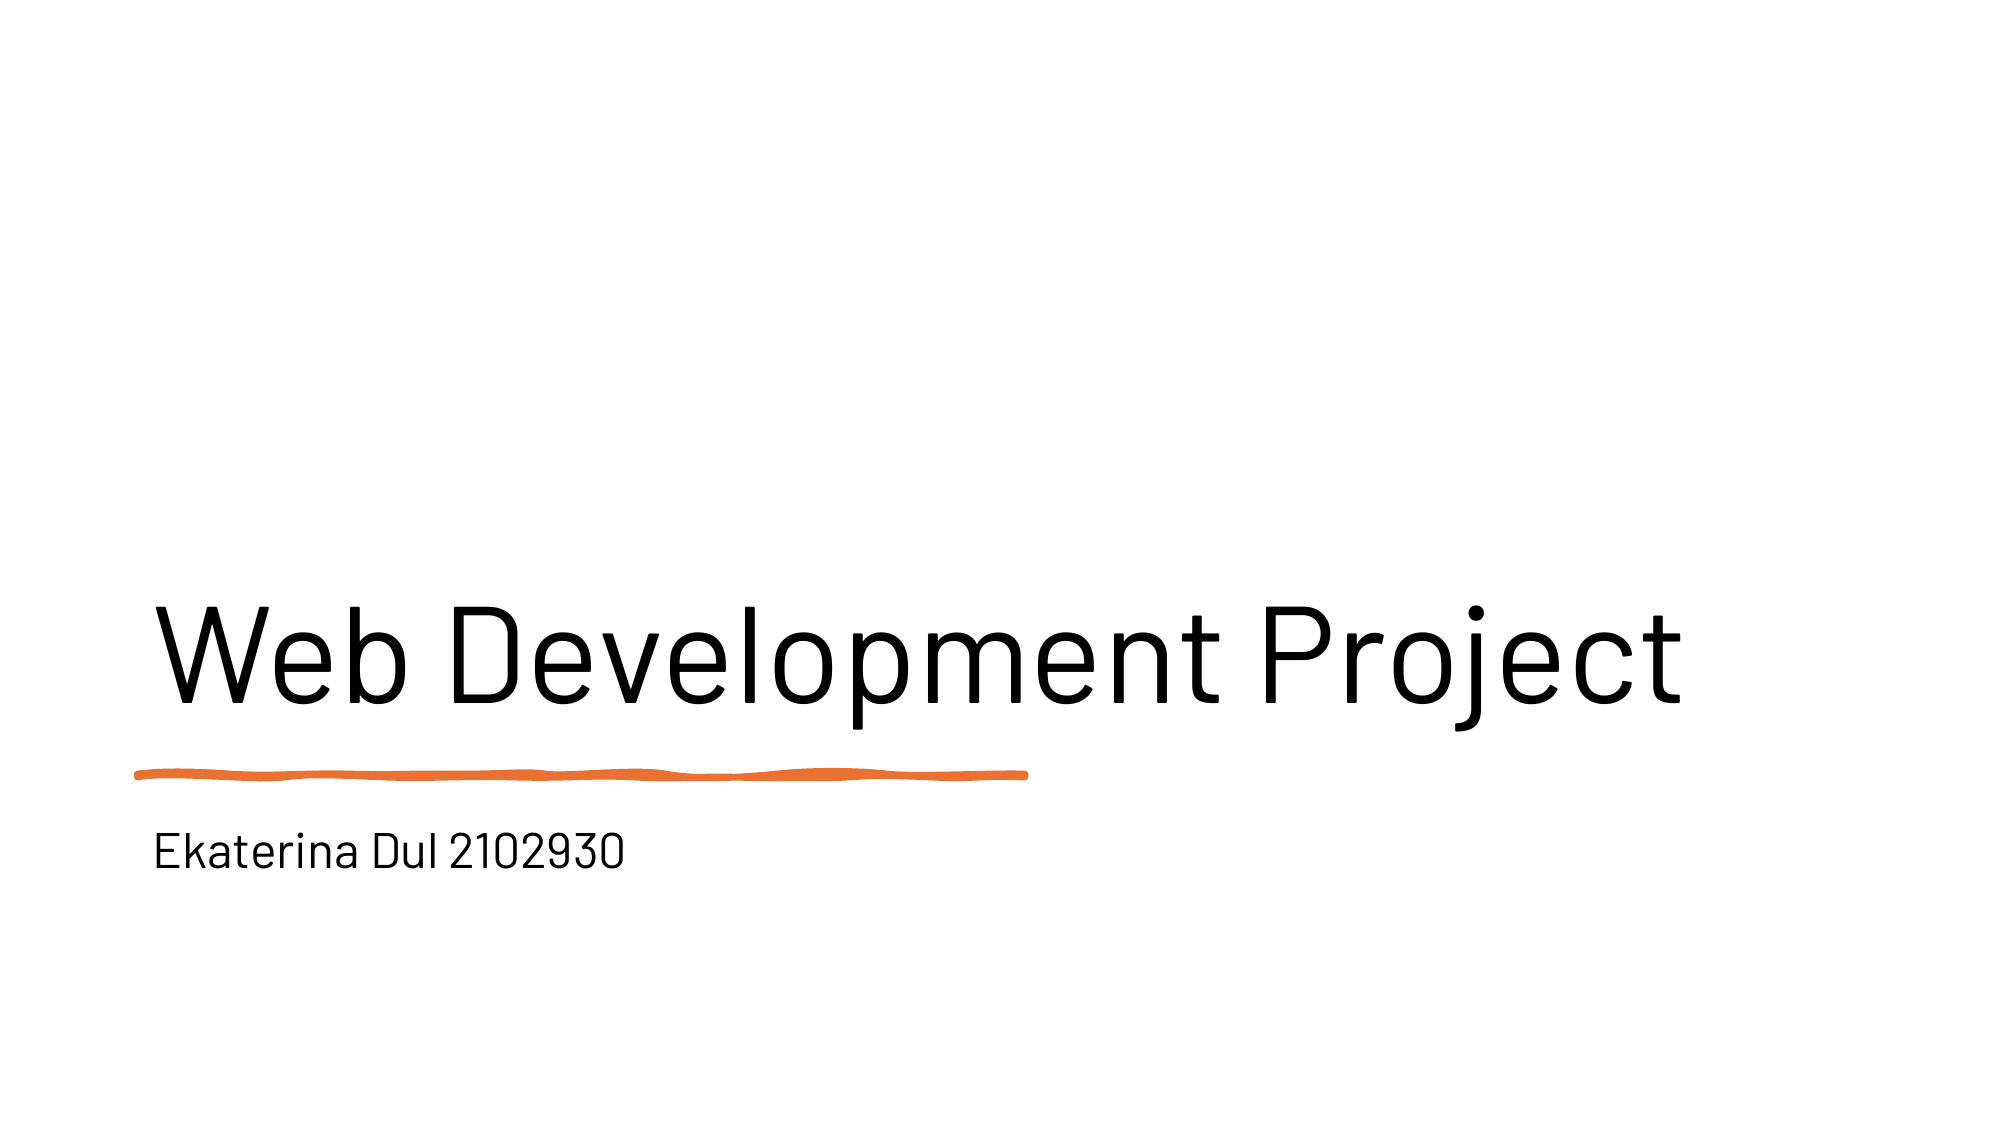

# Web Development Project

Ekaterina Dul 2102930